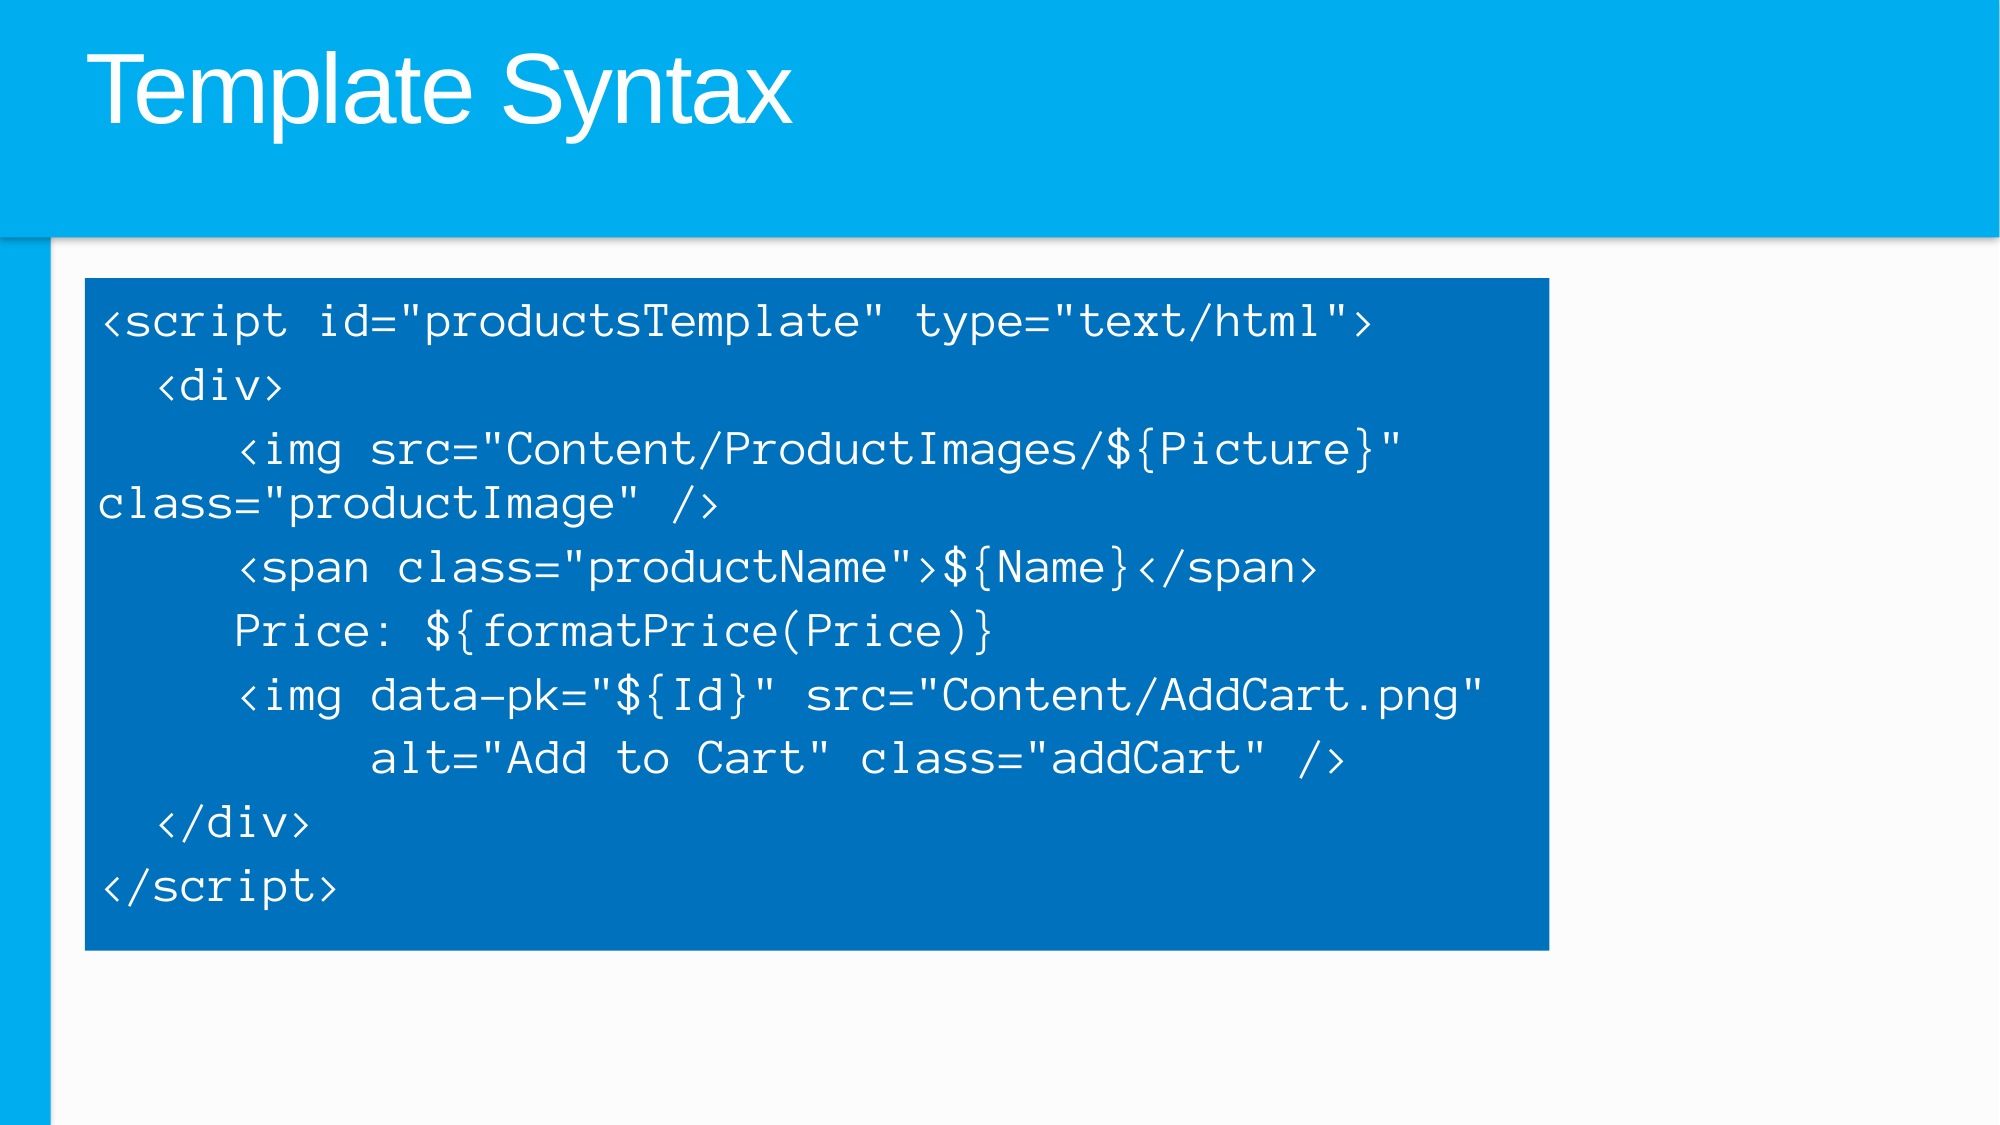

# Template Syntax
<script id="productsTemplate" type="text/html">
  <div>
     <img src="Content/ProductImages/${Picture}" class="productImage" />
     <span class="productName">${Name}</span>
     Price: ${formatPrice(Price)}
     <img data-pk="${Id}" src="Content/AddCart.png"
          alt="Add to Cart" class="addCart" />
  </div>
</script>